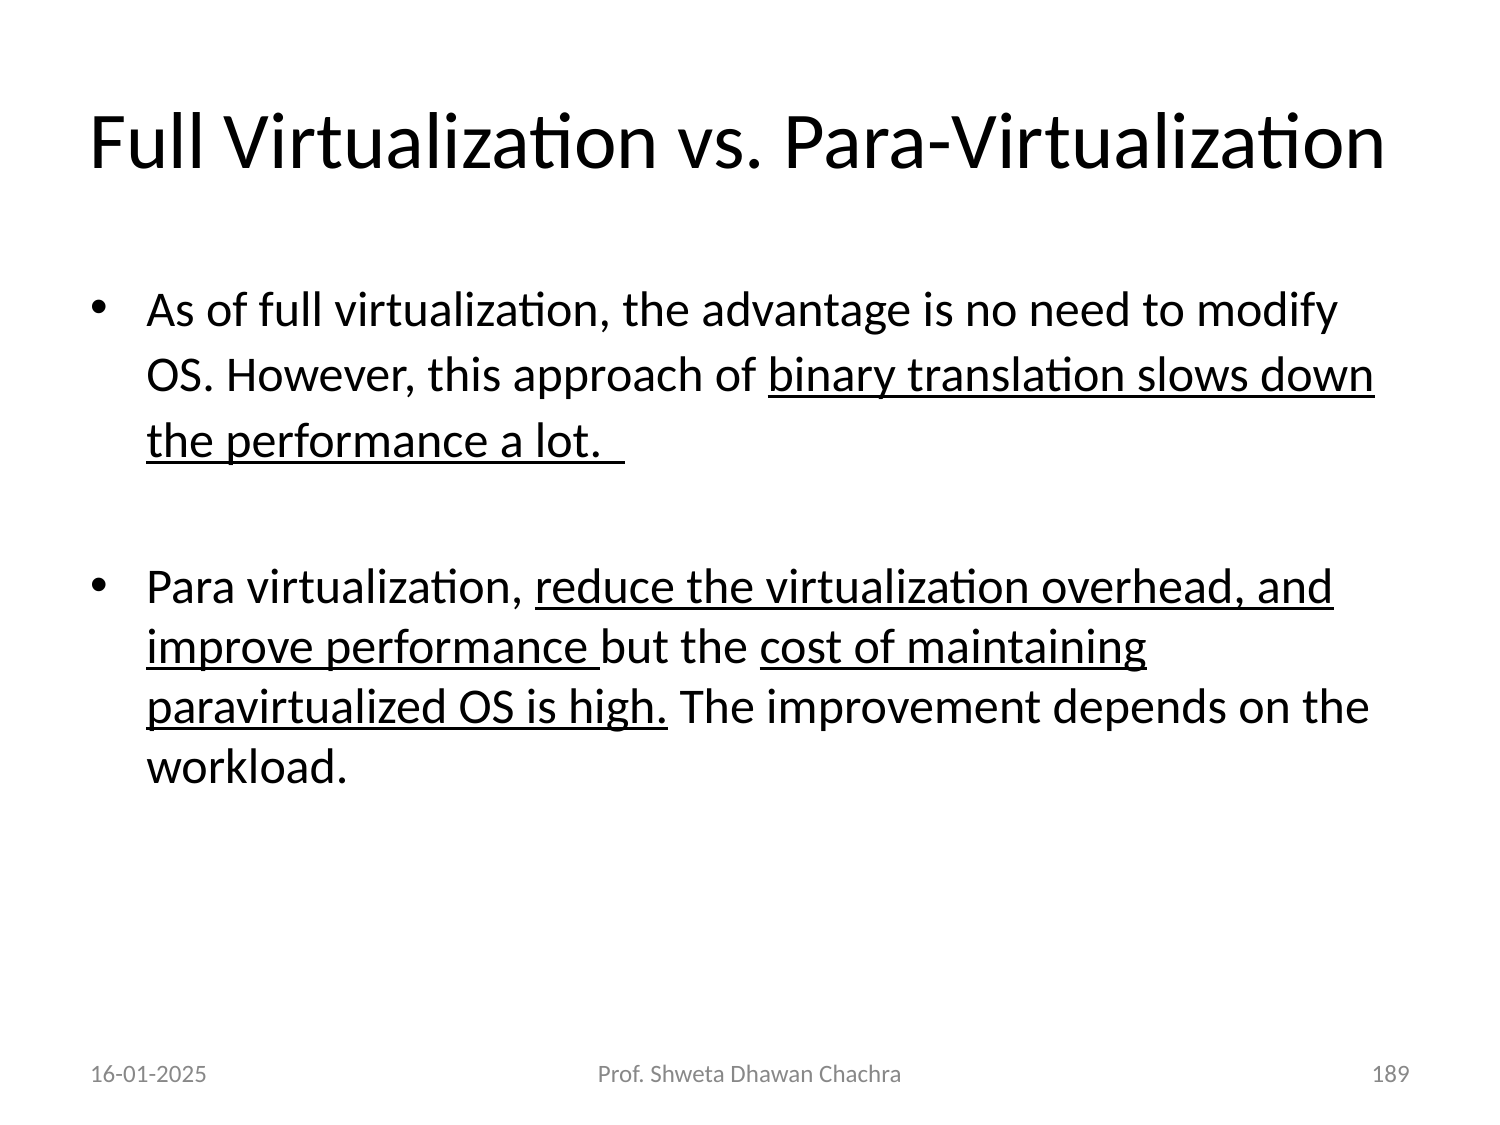

# Full Virtualization vs. Para-Virtualization
As of full virtualization, the advantage is no need to modify OS. However, this approach of binary translation slows down the performance a lot.

Para virtualization, reduce the virtualization overhead, and improve performance but the cost of maintaining paravirtualized OS is high. The improvement depends on the workload.

16-01-2025
Prof. Shweta Dhawan Chachra
189